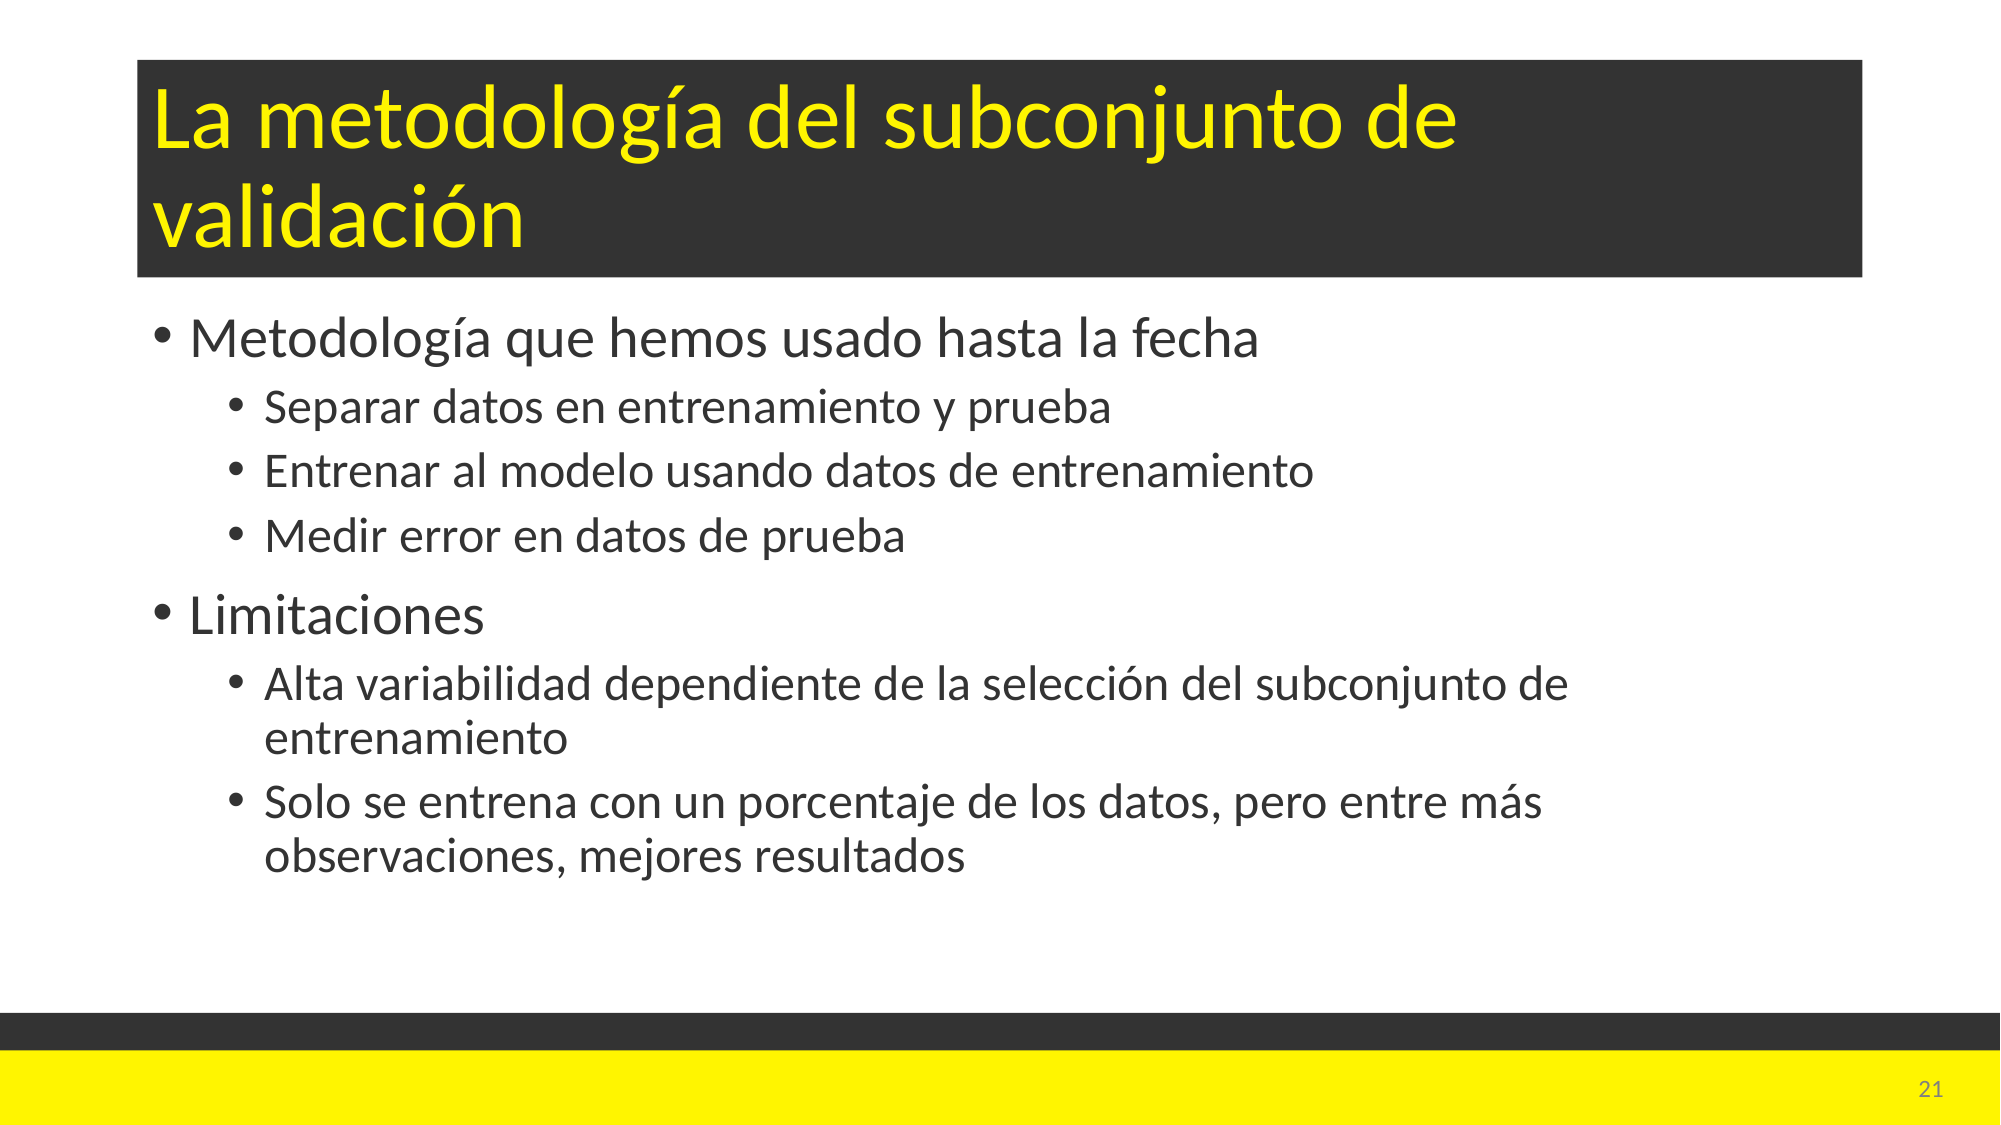

# La metodología del subconjunto de validación
Metodología que hemos usado hasta la fecha
Separar datos en entrenamiento y prueba
Entrenar al modelo usando datos de entrenamiento
Medir error en datos de prueba
Limitaciones
Alta variabilidad dependiente de la selección del subconjunto de entrenamiento
Solo se entrena con un porcentaje de los datos, pero entre más observaciones, mejores resultados